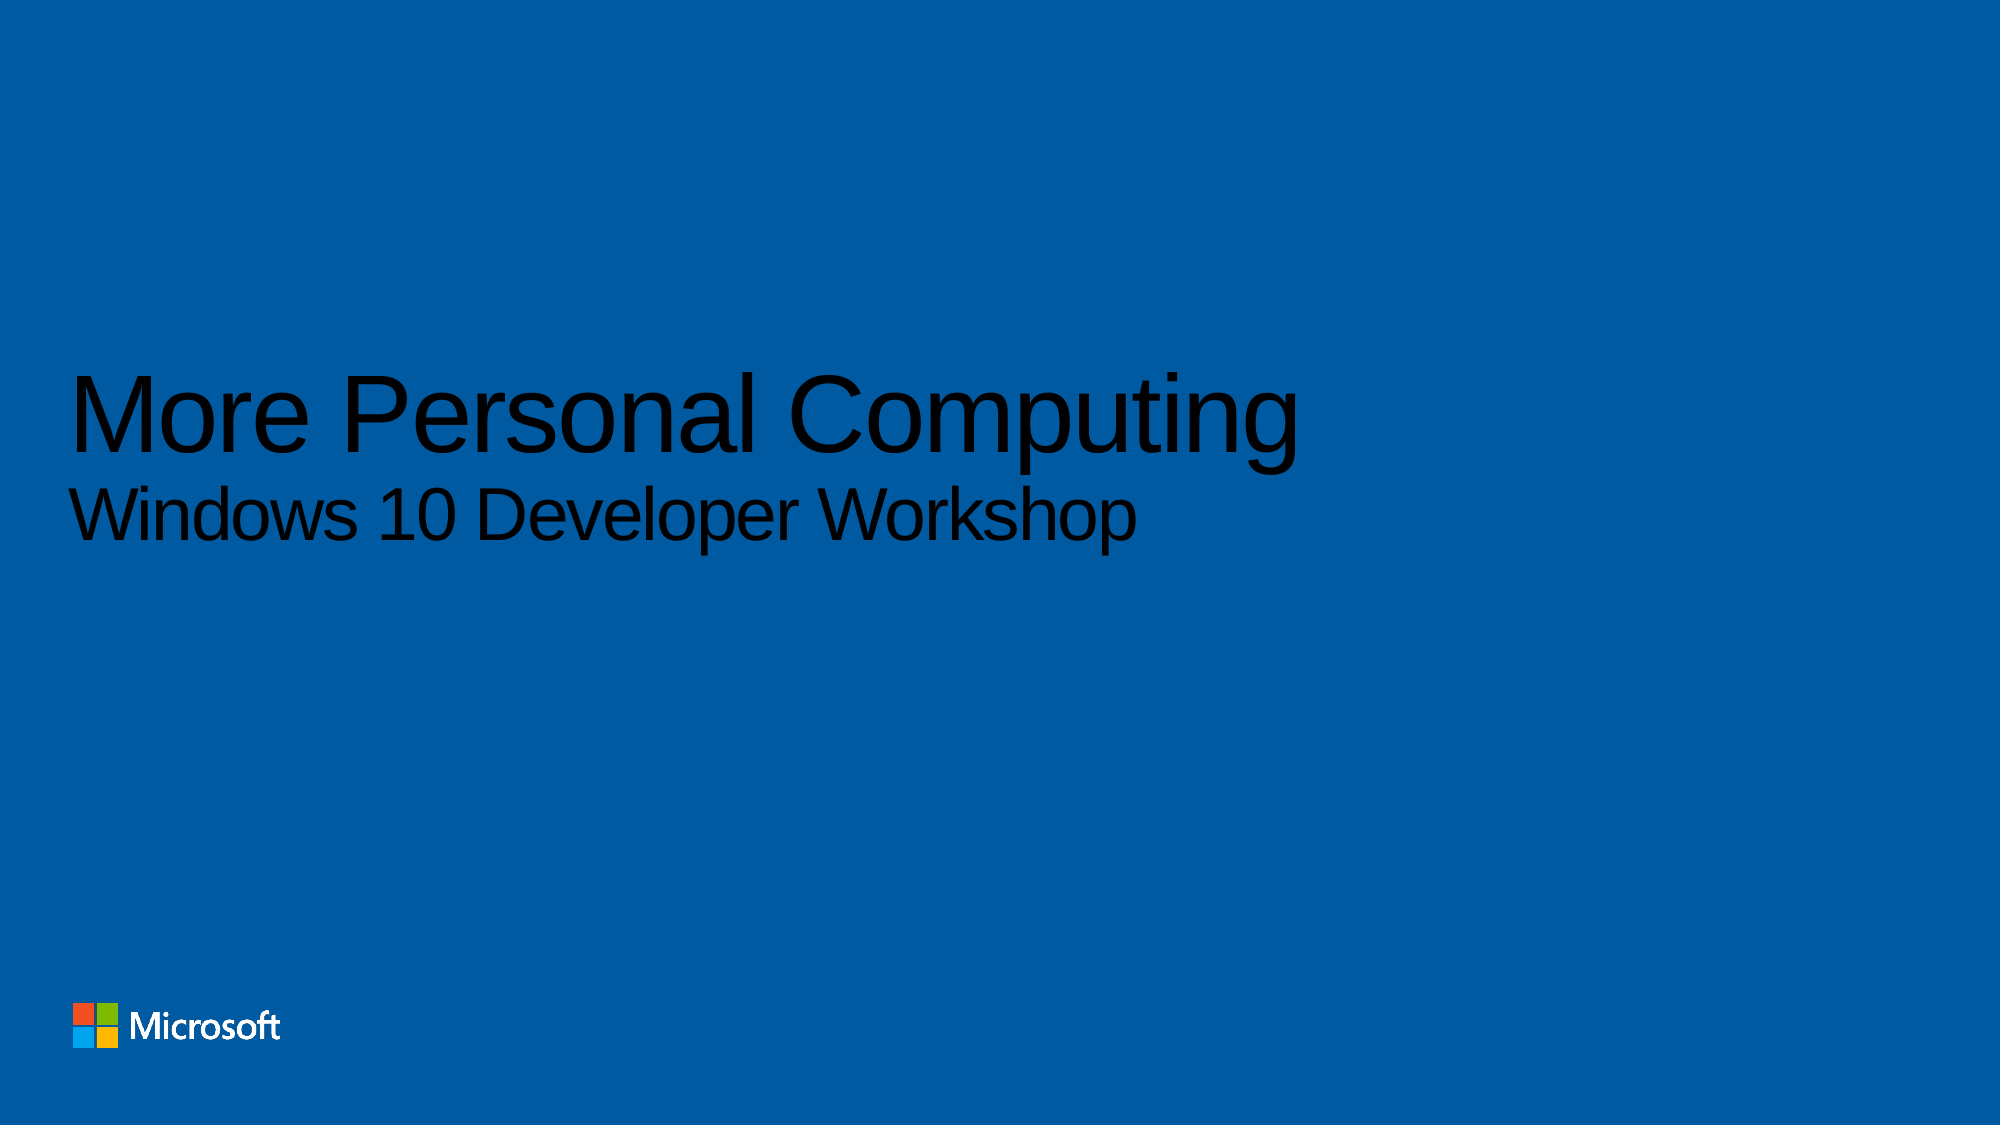

# More Personal Computing Windows 10 Developer Workshop